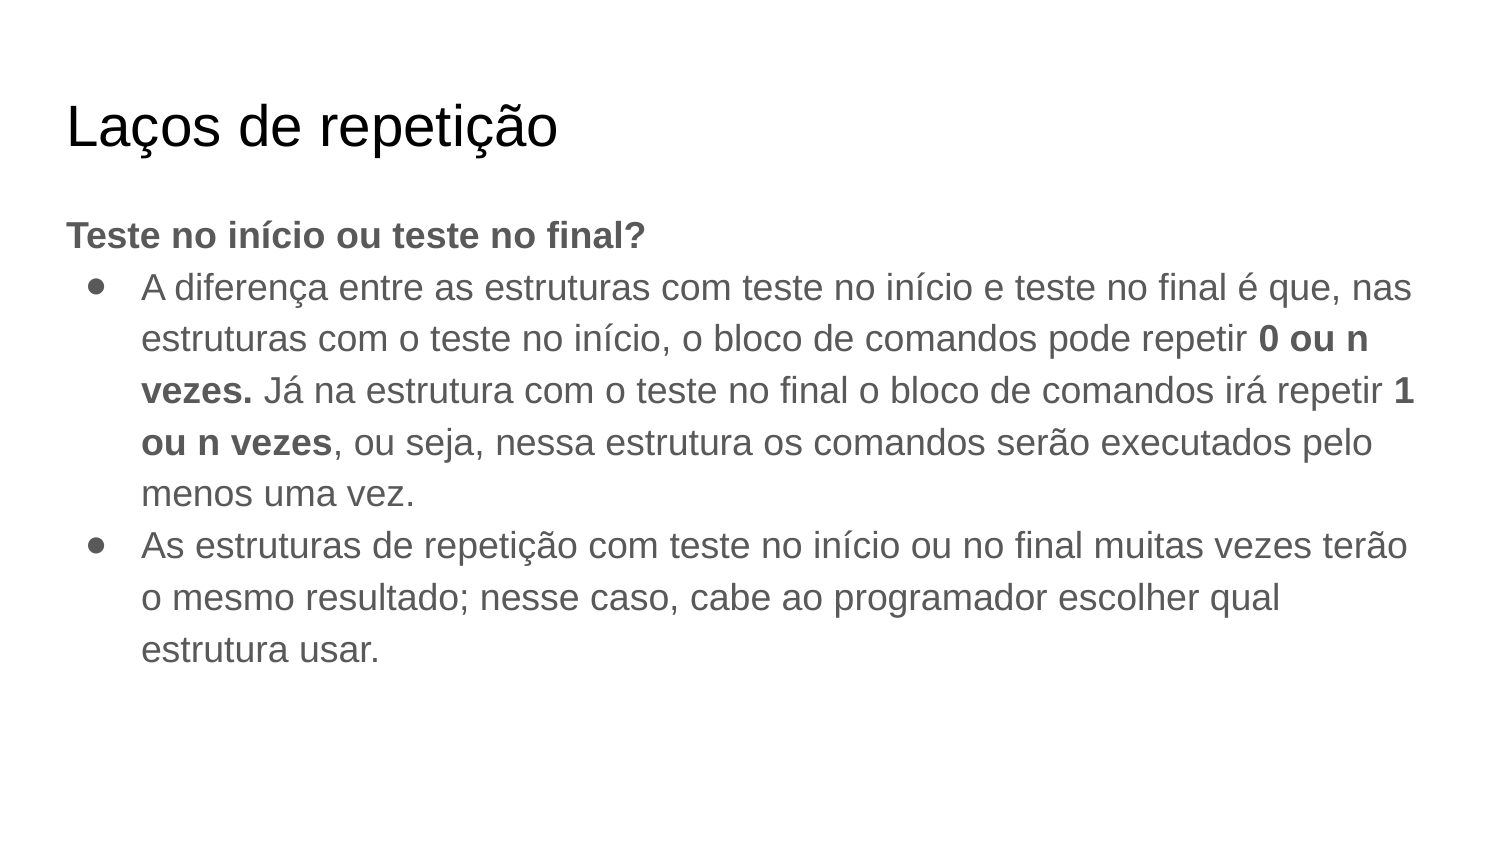

# Laços de repetição
Teste no início ou teste no final?
A diferença entre as estruturas com teste no início e teste no final é que, nas estruturas com o teste no início, o bloco de comandos pode repetir 0 ou n vezes. Já na estrutura com o teste no final o bloco de comandos irá repetir 1 ou n vezes, ou seja, nessa estrutura os comandos serão executados pelo menos uma vez.
As estruturas de repetição com teste no início ou no final muitas vezes terão o mesmo resultado; nesse caso, cabe ao programador escolher qual estrutura usar.